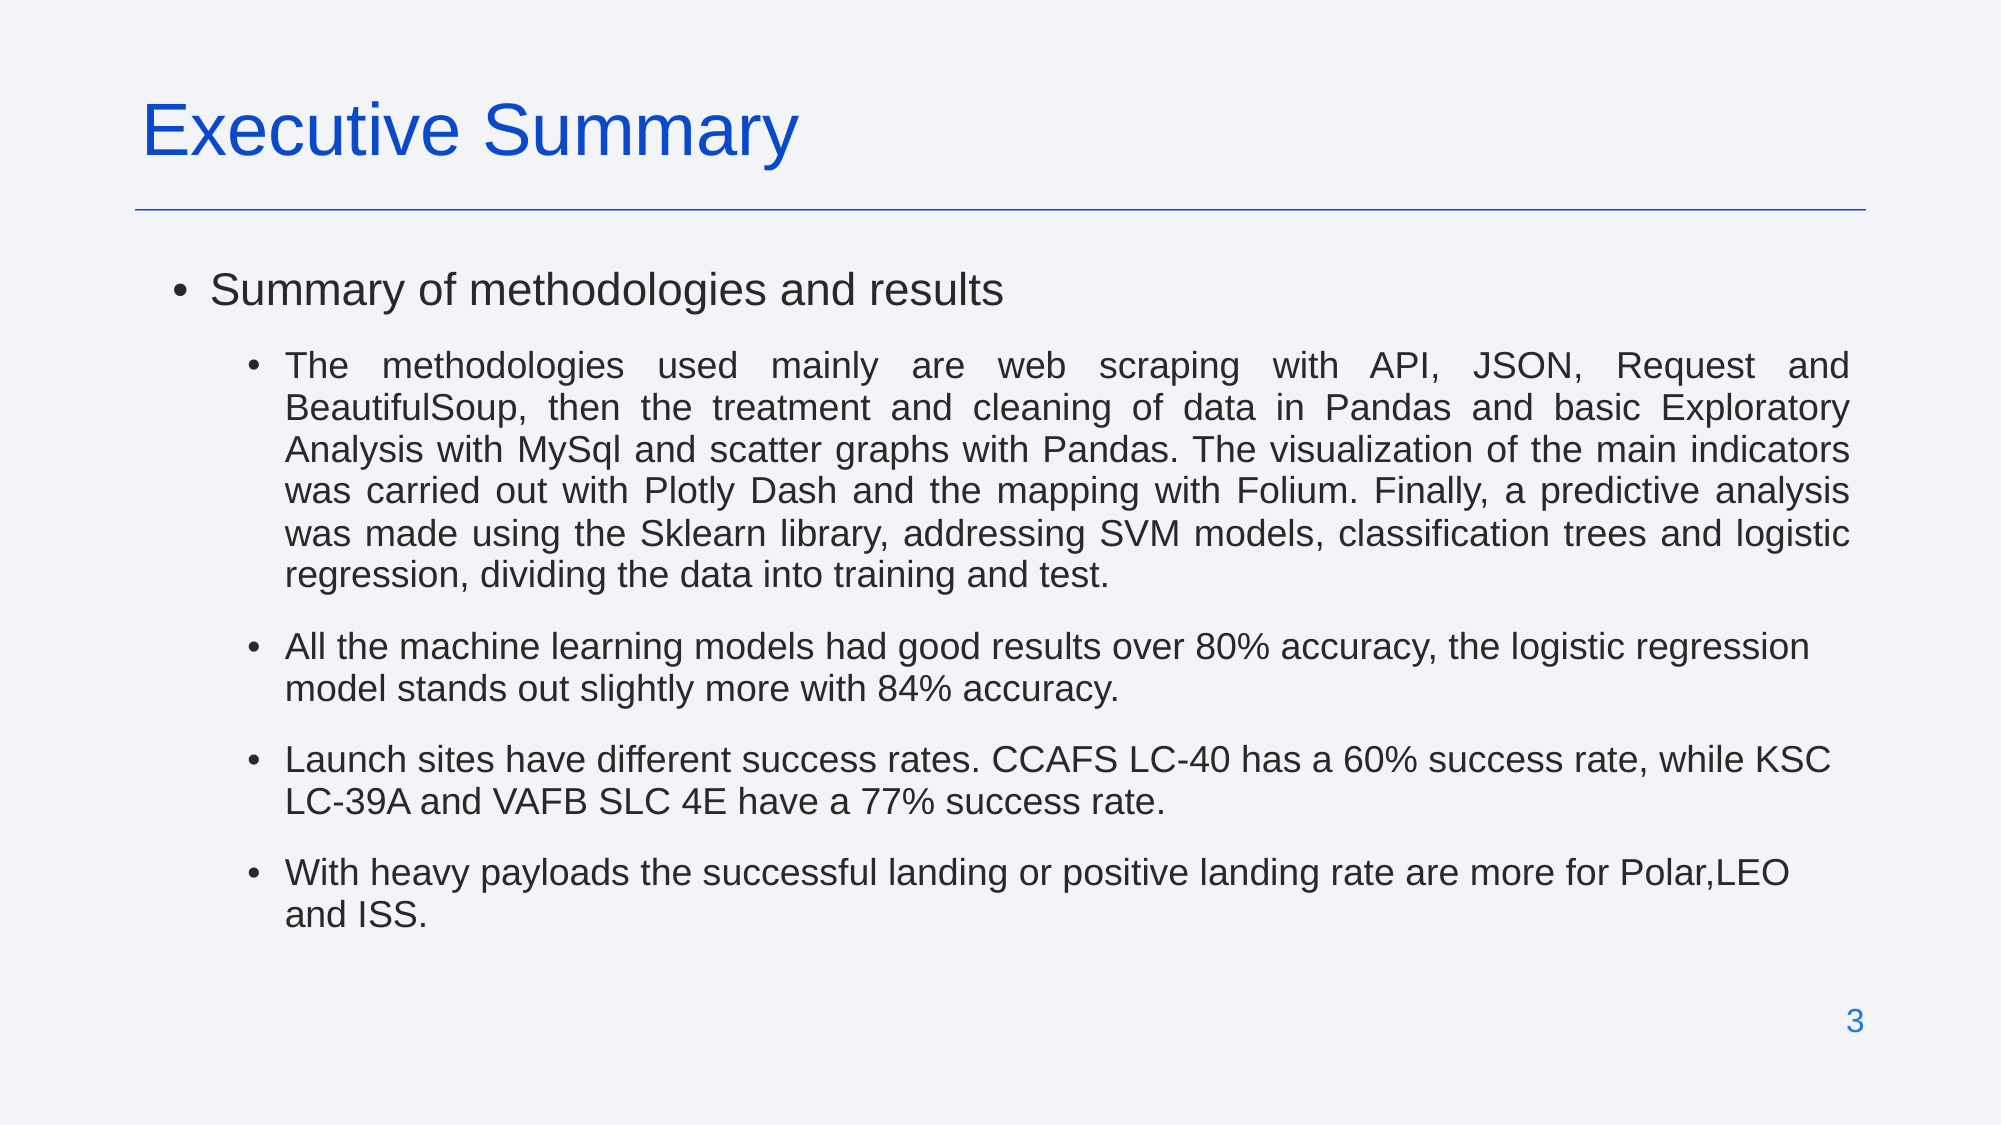

Executive Summary
Summary of methodologies and results
The methodologies used mainly are web scraping with API, JSON, Request and BeautifulSoup, then the treatment and cleaning of data in Pandas and basic Exploratory Analysis with MySql and scatter graphs with Pandas. The visualization of the main indicators was carried out with Plotly Dash and the mapping with Folium. Finally, a predictive analysis was made using the Sklearn library, addressing SVM models, classification trees and logistic regression, dividing the data into training and test.
All the machine learning models had good results over 80% accuracy, the logistic regression model stands out slightly more with 84% accuracy.
Launch sites have different success rates. CCAFS LC-40 has a 60% success rate, while KSC LC-39A and VAFB SLC 4E have a 77% success rate.
With heavy payloads the successful landing or positive landing rate are more for Polar,LEO and ISS.
3